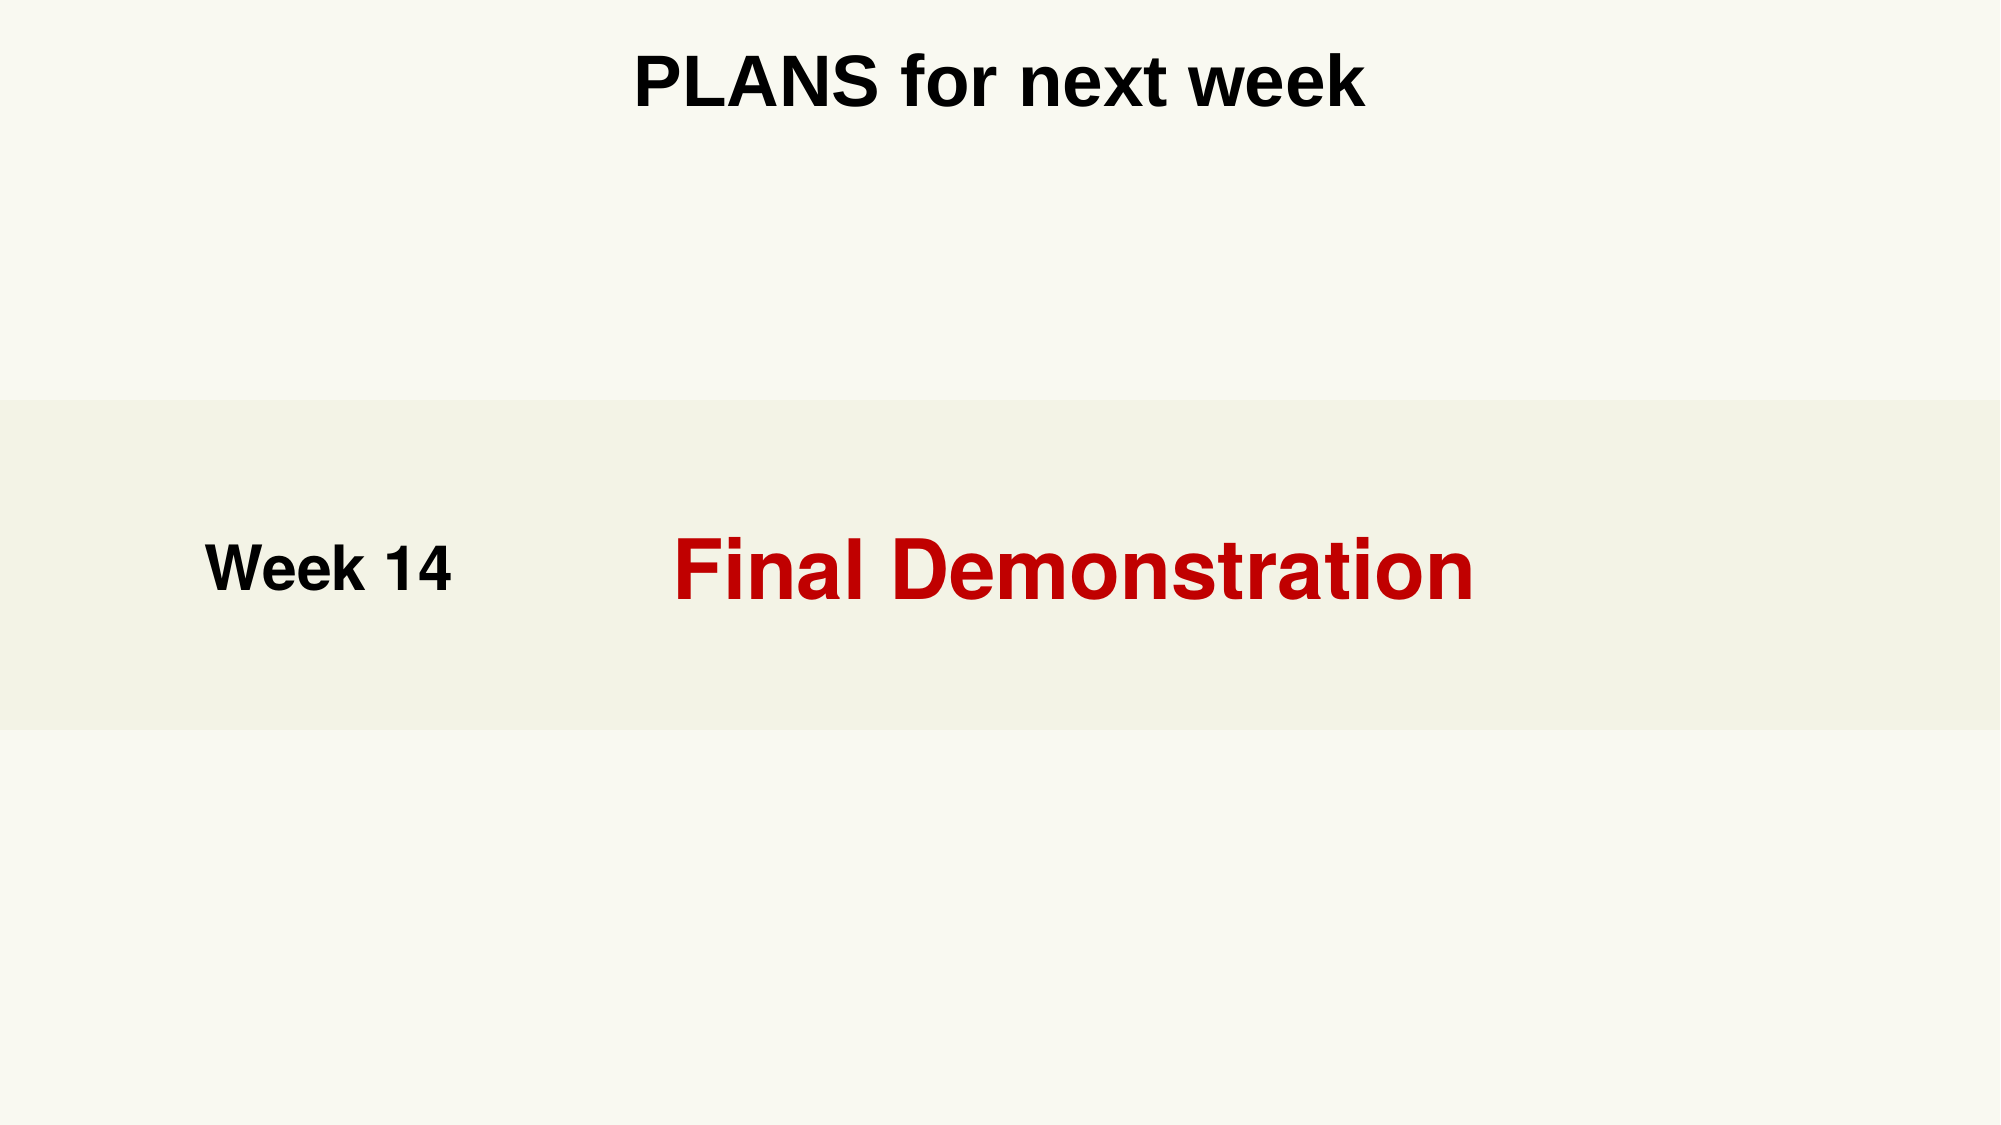

# PLANS for next week
| Week 14 | Final Demonstration |
| --- | --- |